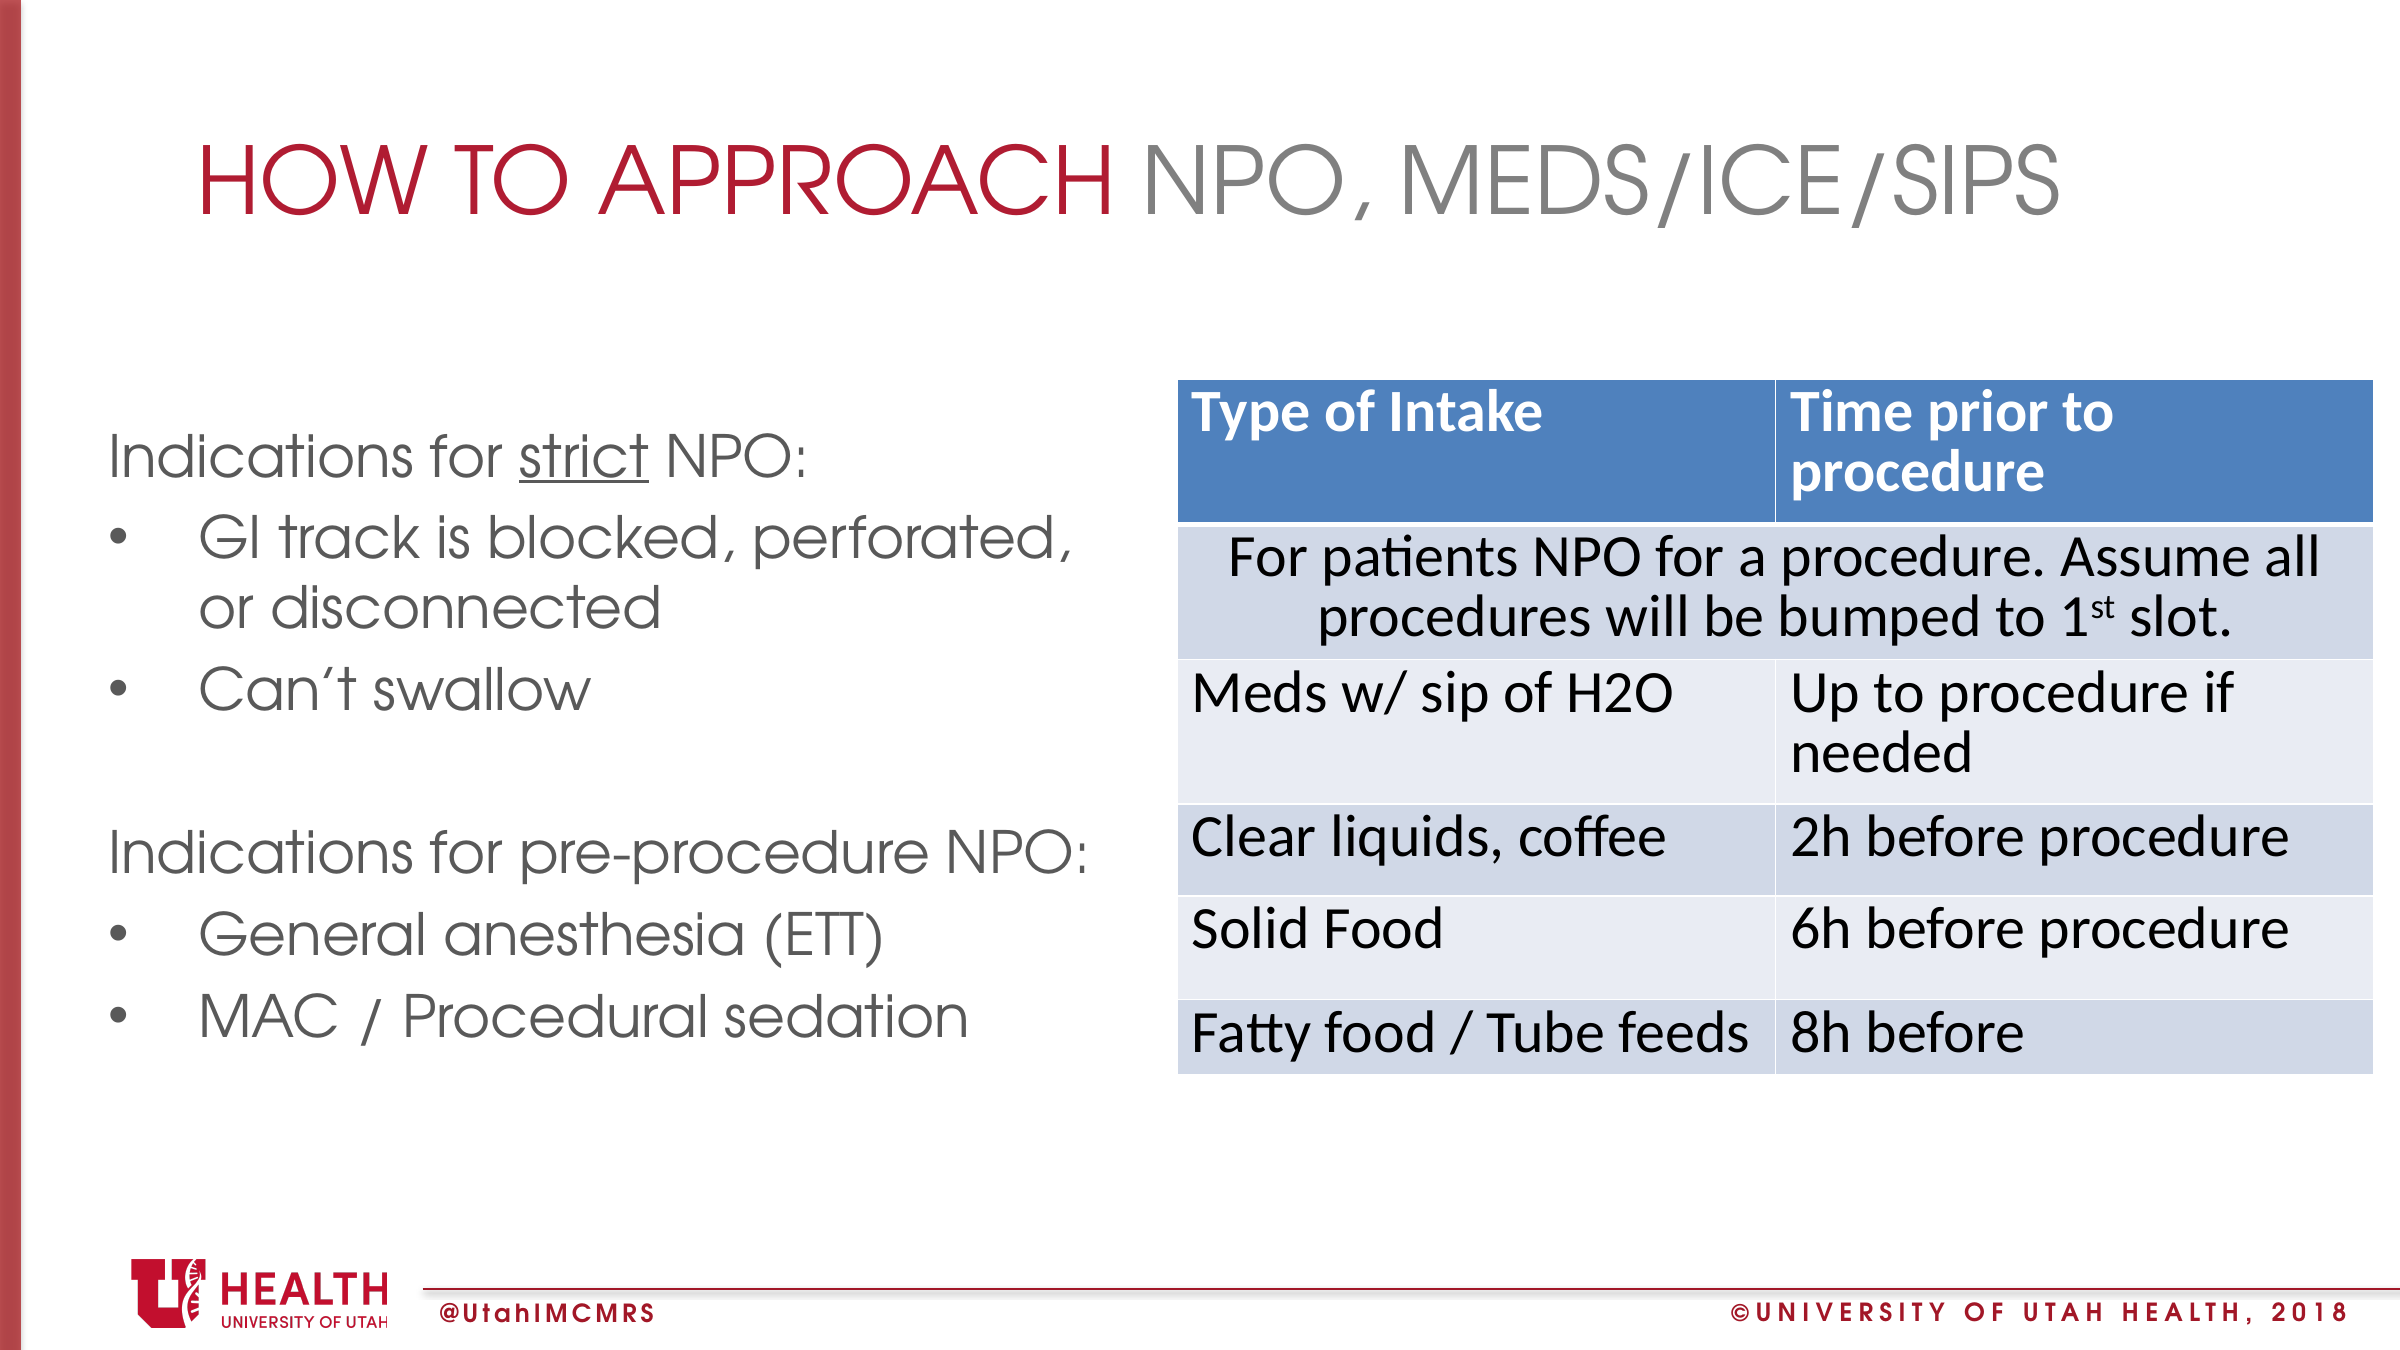

# How to approach NPO, meds/ice/sips
| Type of Intake | Time prior to procedure |
| --- | --- |
| For patients NPO for a procedure. Assume all procedures will be bumped to 1st slot. |  |
| Meds w/ sip of H2O | Up to procedure if needed |
| Clear liquids, coffee | 2h before procedure |
| Solid Food | 6h before procedure |
| Fatty food / Tube feeds | 8h before |
Indications for strict NPO:
GI track is blocked, perforated, or disconnected
Can’t swallow

Indications for pre-procedure NPO:
General anesthesia (ETT)
MAC / Procedural sedation

@UtahIMCMRS